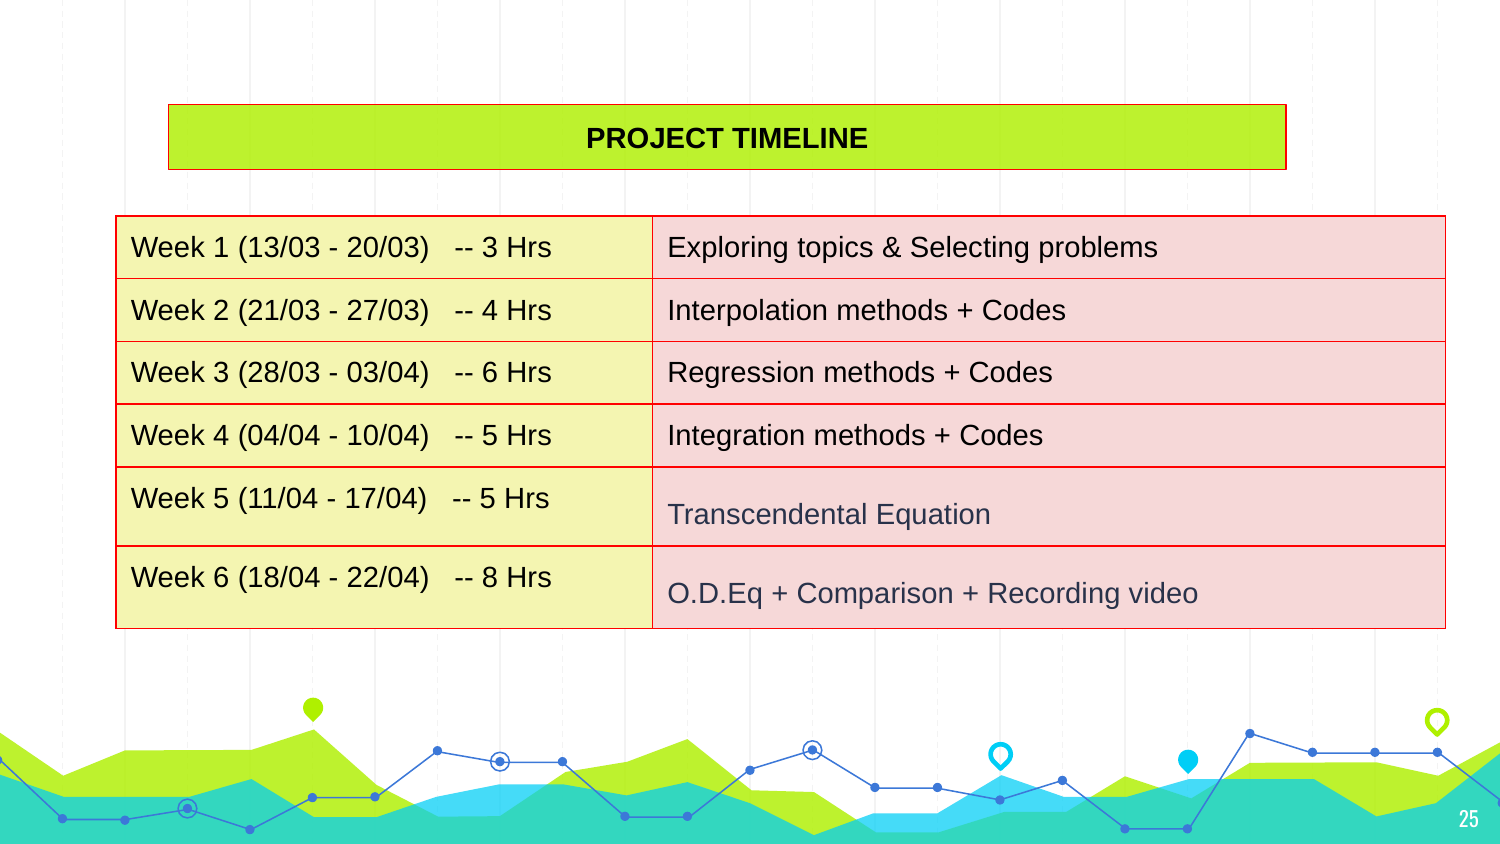

PROJECT TIMELINE
| Week 1 (13/03 - 20/03) -- 3 Hrs | Exploring topics & Selecting problems |
| --- | --- |
| Week 2 (21/03 - 27/03) -- 4 Hrs | Interpolation methods + Codes |
| Week 3 (28/03 - 03/04) -- 6 Hrs | Regression methods + Codes |
| Week 4 (04/04 - 10/04) -- 5 Hrs | Integration methods + Codes |
| Week 5 (11/04 - 17/04) -- 5 Hrs | Transcendental Equation |
| Week 6 (18/04 - 22/04) -- 8 Hrs | O.D.Eq + Comparison + Recording video |
25